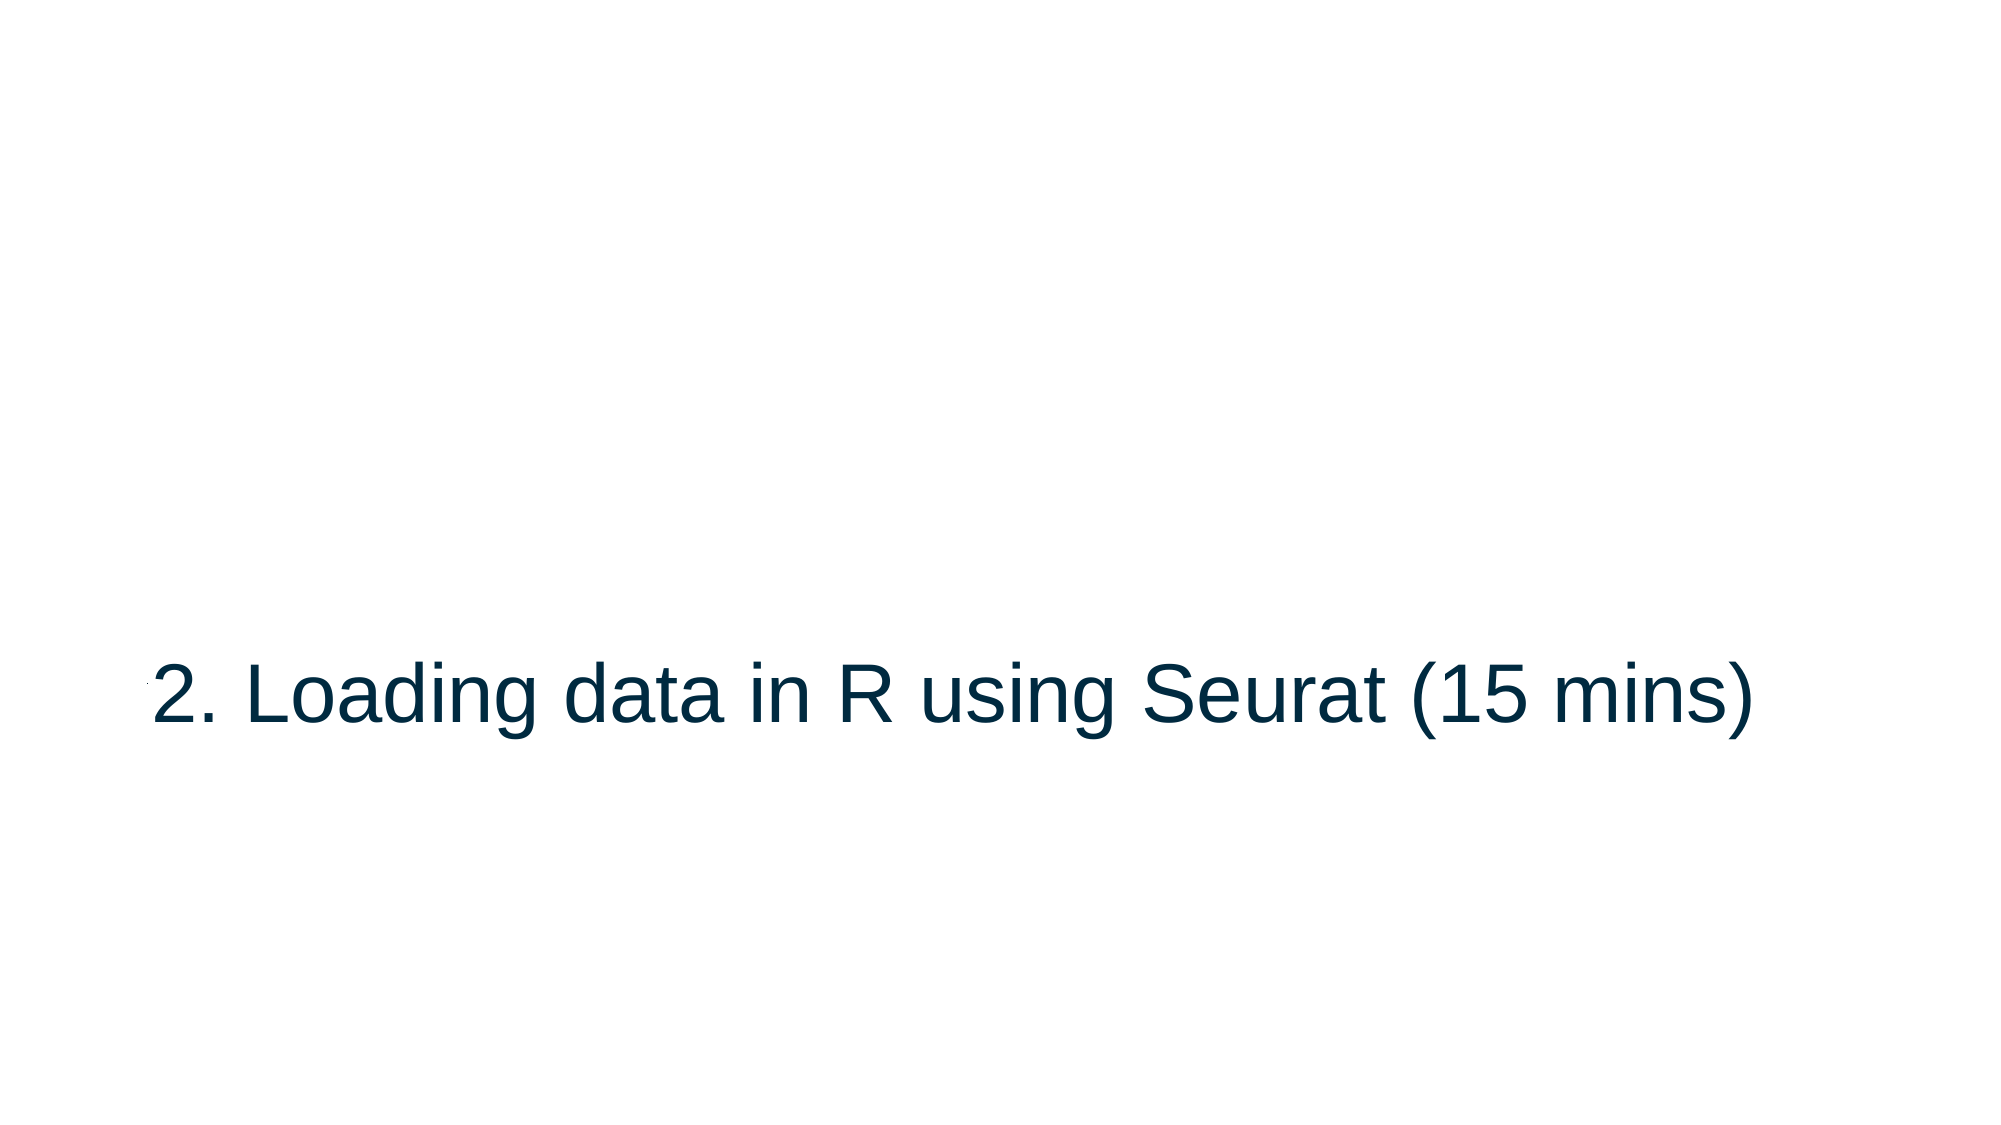

# 2. Loading data in R using Seurat (15 mins)